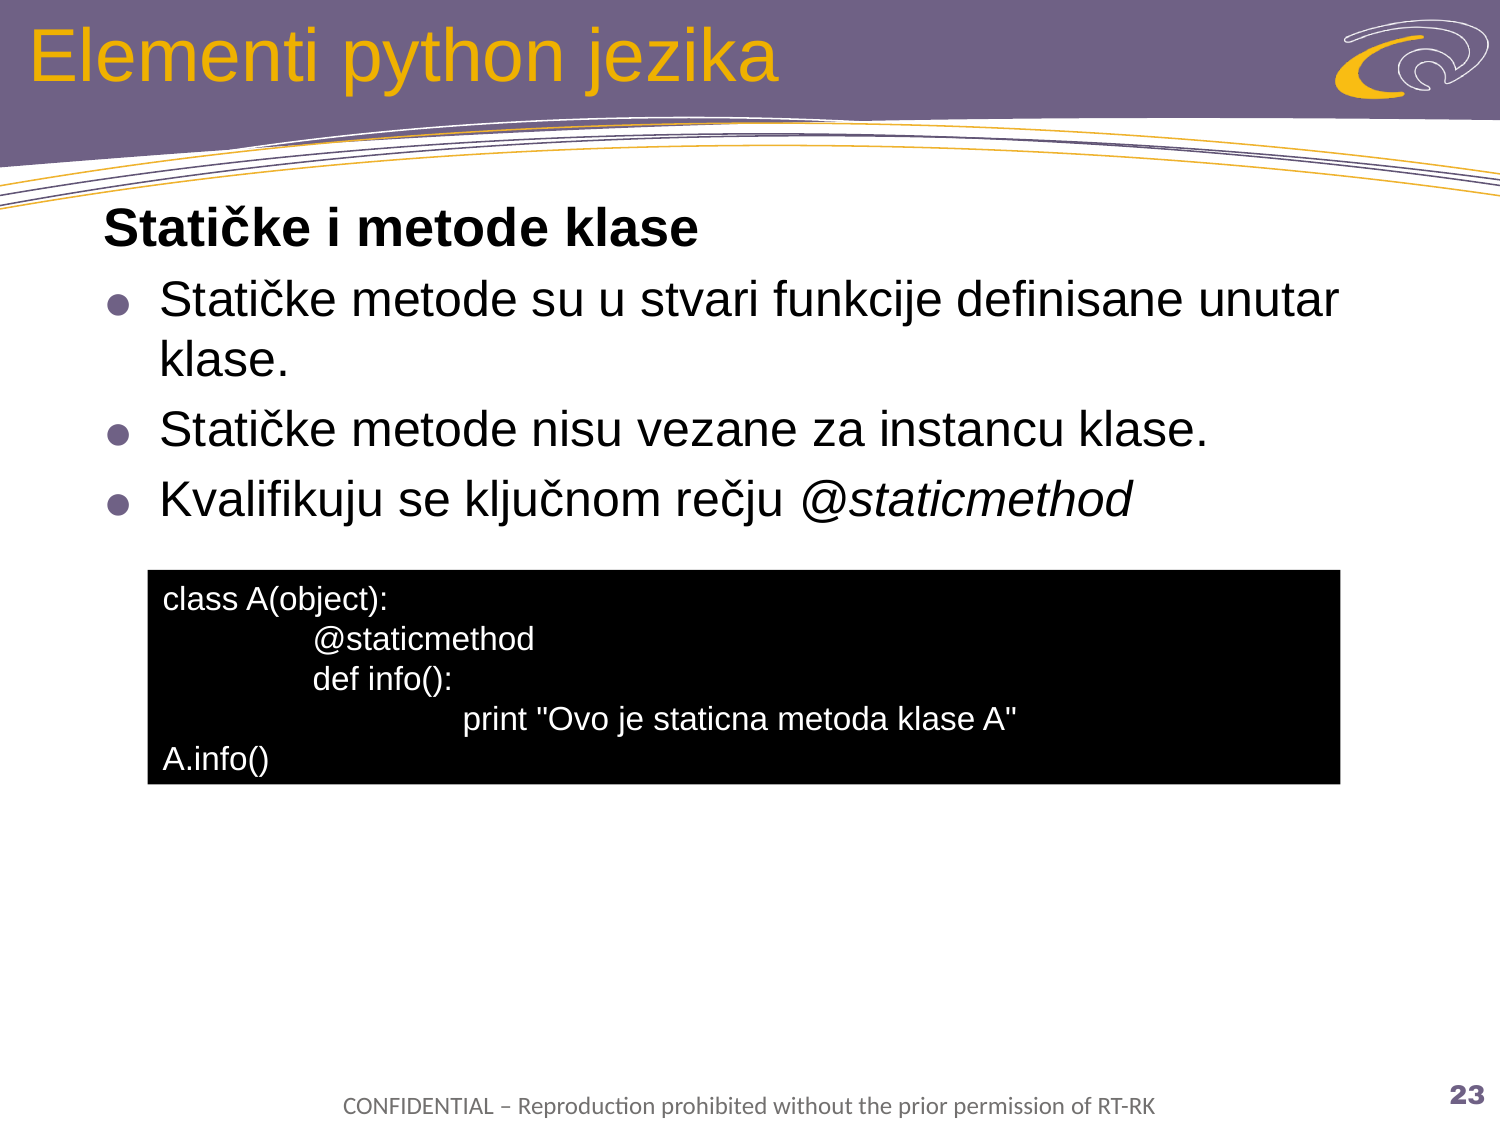

# Elementi python jezika
Statičke i metode klase
Statičke metode su u stvari funkcije definisane unutar klase.
Statičke metode nisu vezane za instancu klase.
Kvalifikuju se ključnom rečju @staticmethod

class A(object):
	@staticmethod
	def info():
		print "Ovo je staticna metoda klase A"
A.info()